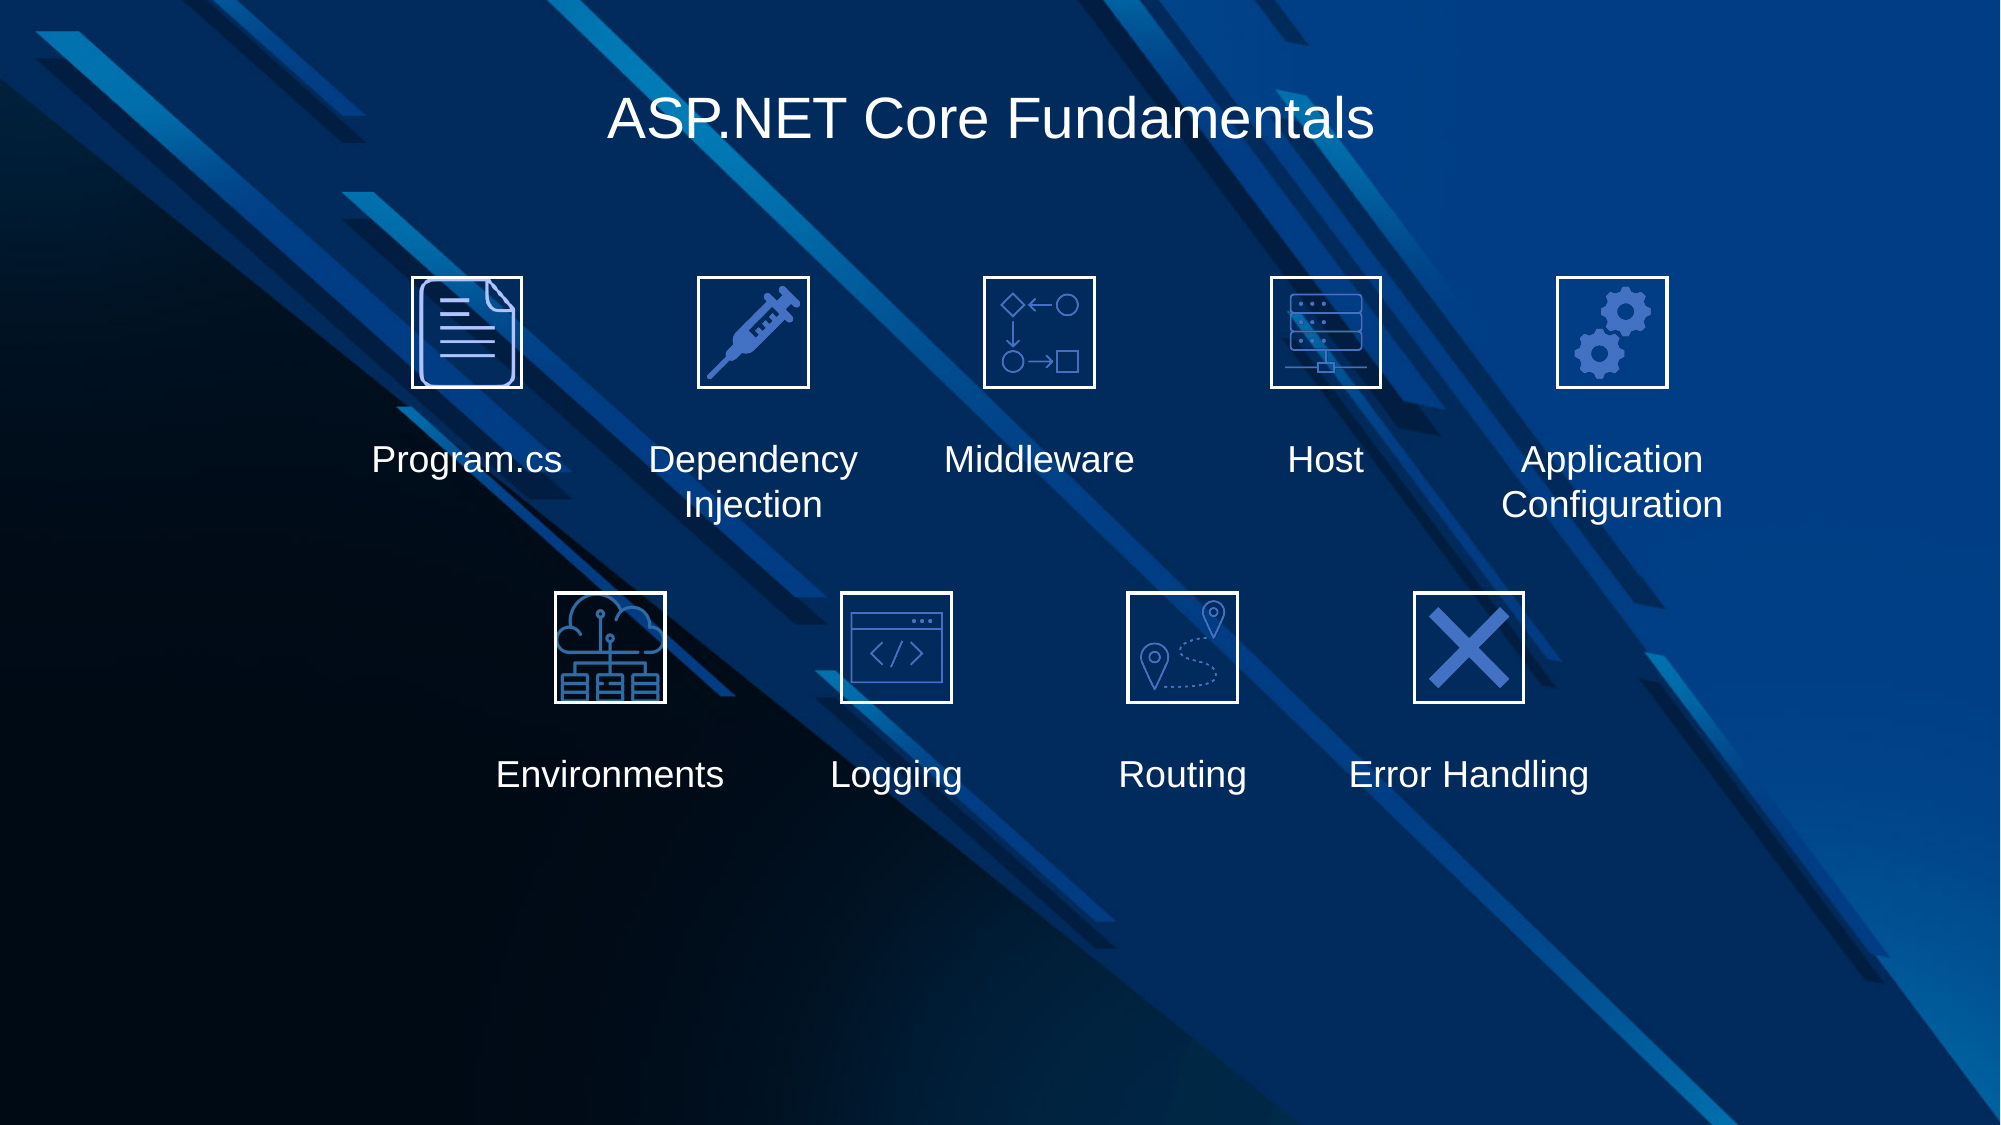

# ASP.NET Core Fundamentals
Program.cs
Dependency Injection
Middleware
Host
Application Configuration
Environments
Logging
Routing
Error Handling